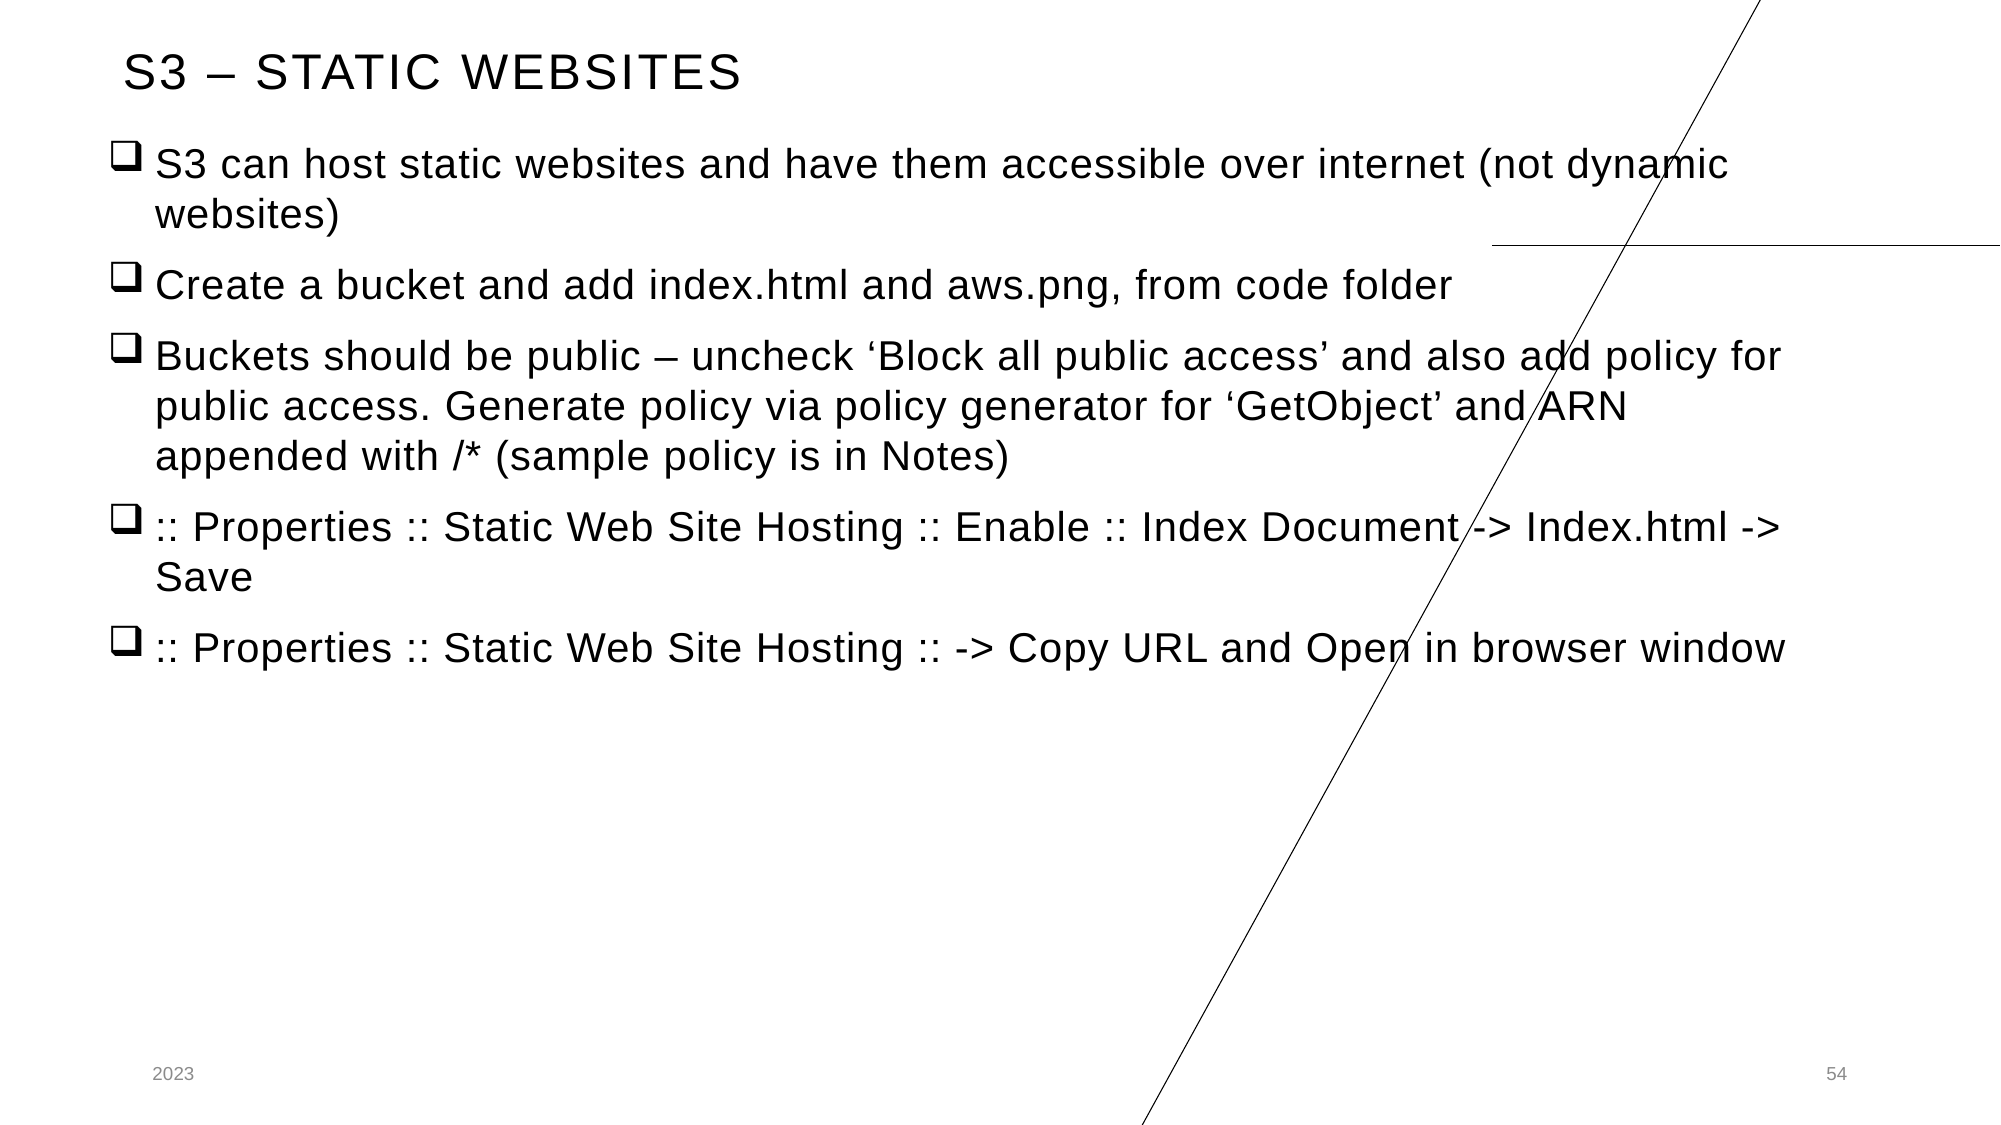

# S3 – Static websites
S3 can host static websites and have them accessible over internet (not dynamic websites)
Create a bucket and add index.html and aws.png, from code folder
Buckets should be public – uncheck ‘Block all public access’ and also add policy for public access. Generate policy via policy generator for ‘GetObject’ and ARN appended with /* (sample policy is in Notes)
:: Properties :: Static Web Site Hosting :: Enable :: Index Document -> Index.html -> Save
:: Properties :: Static Web Site Hosting :: -> Copy URL and Open in browser window

2023
54